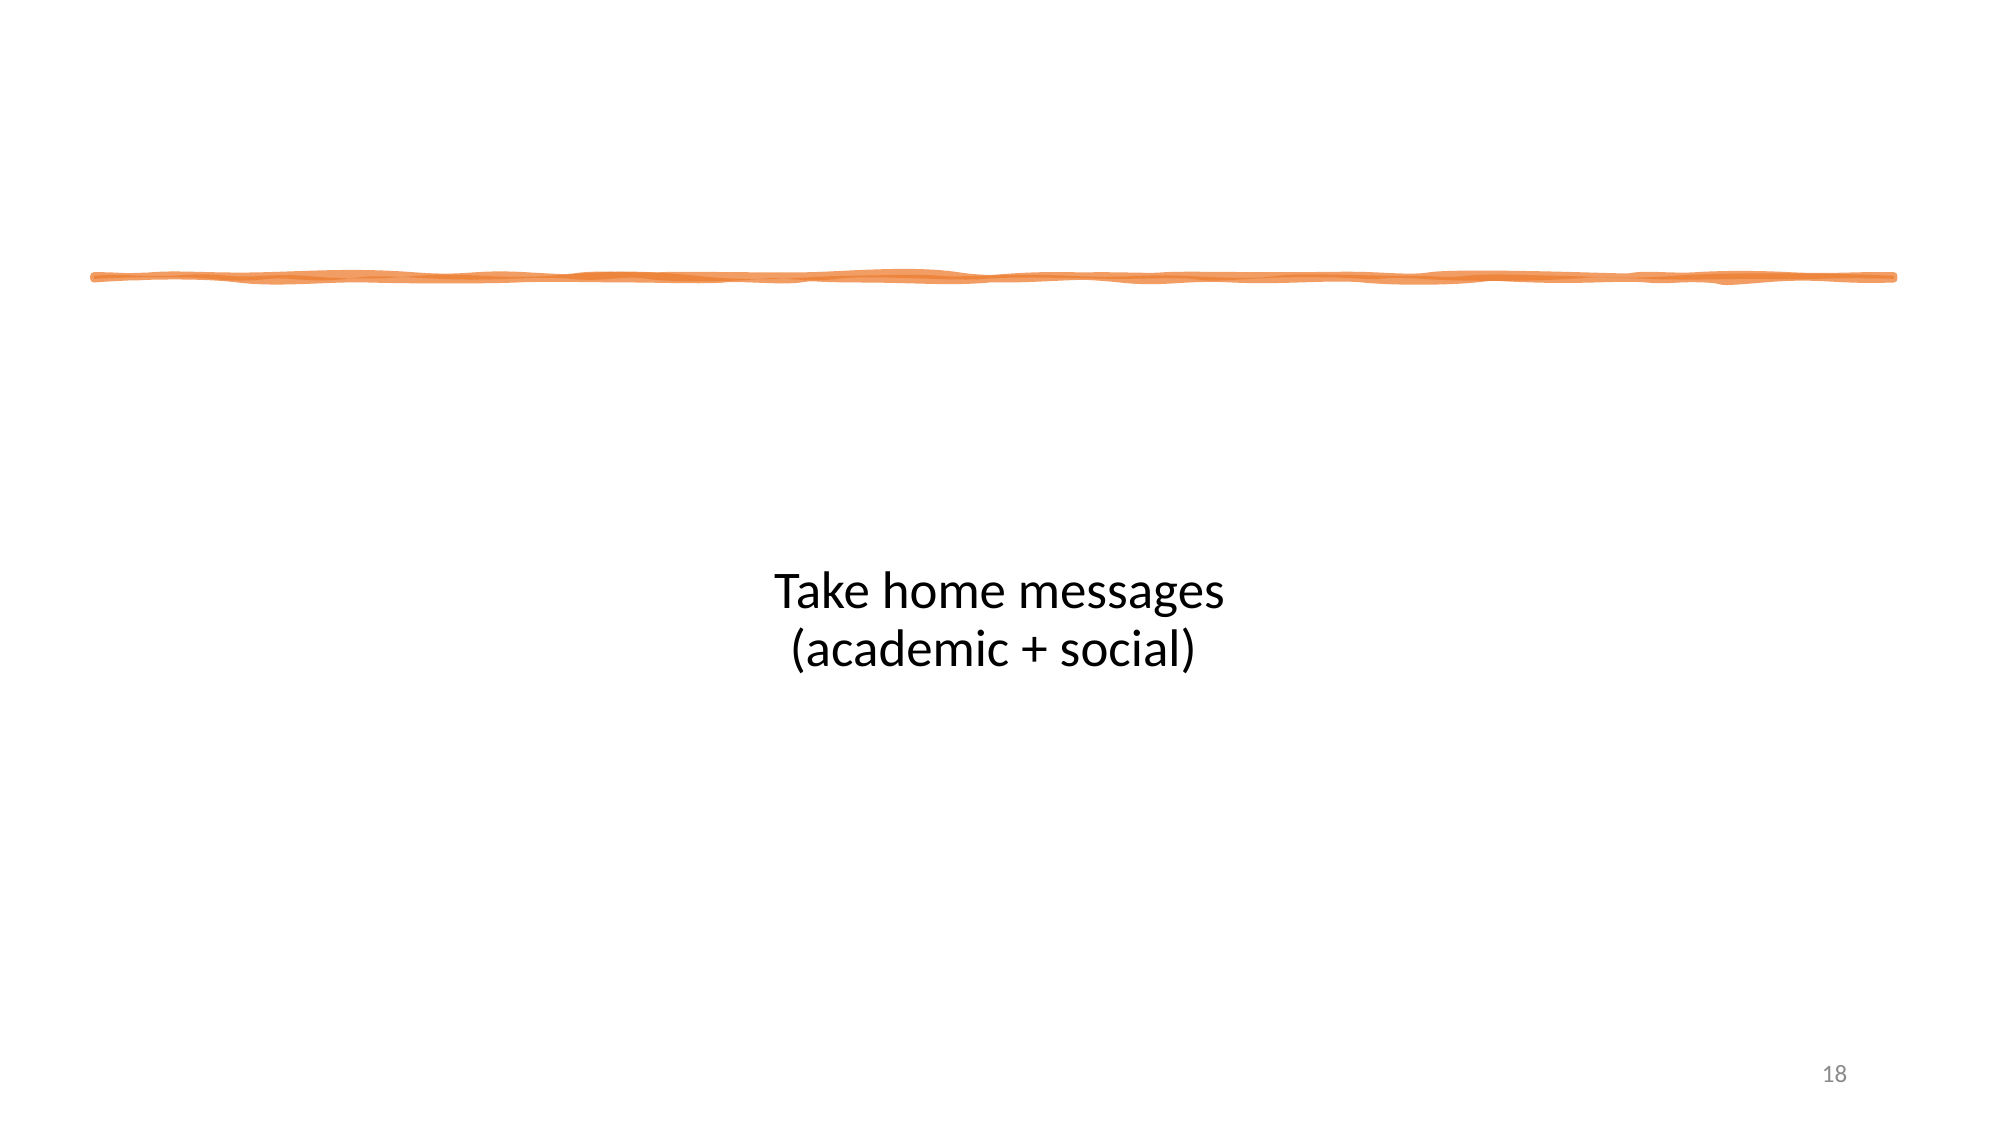

# Take home messages (academic + social)
18